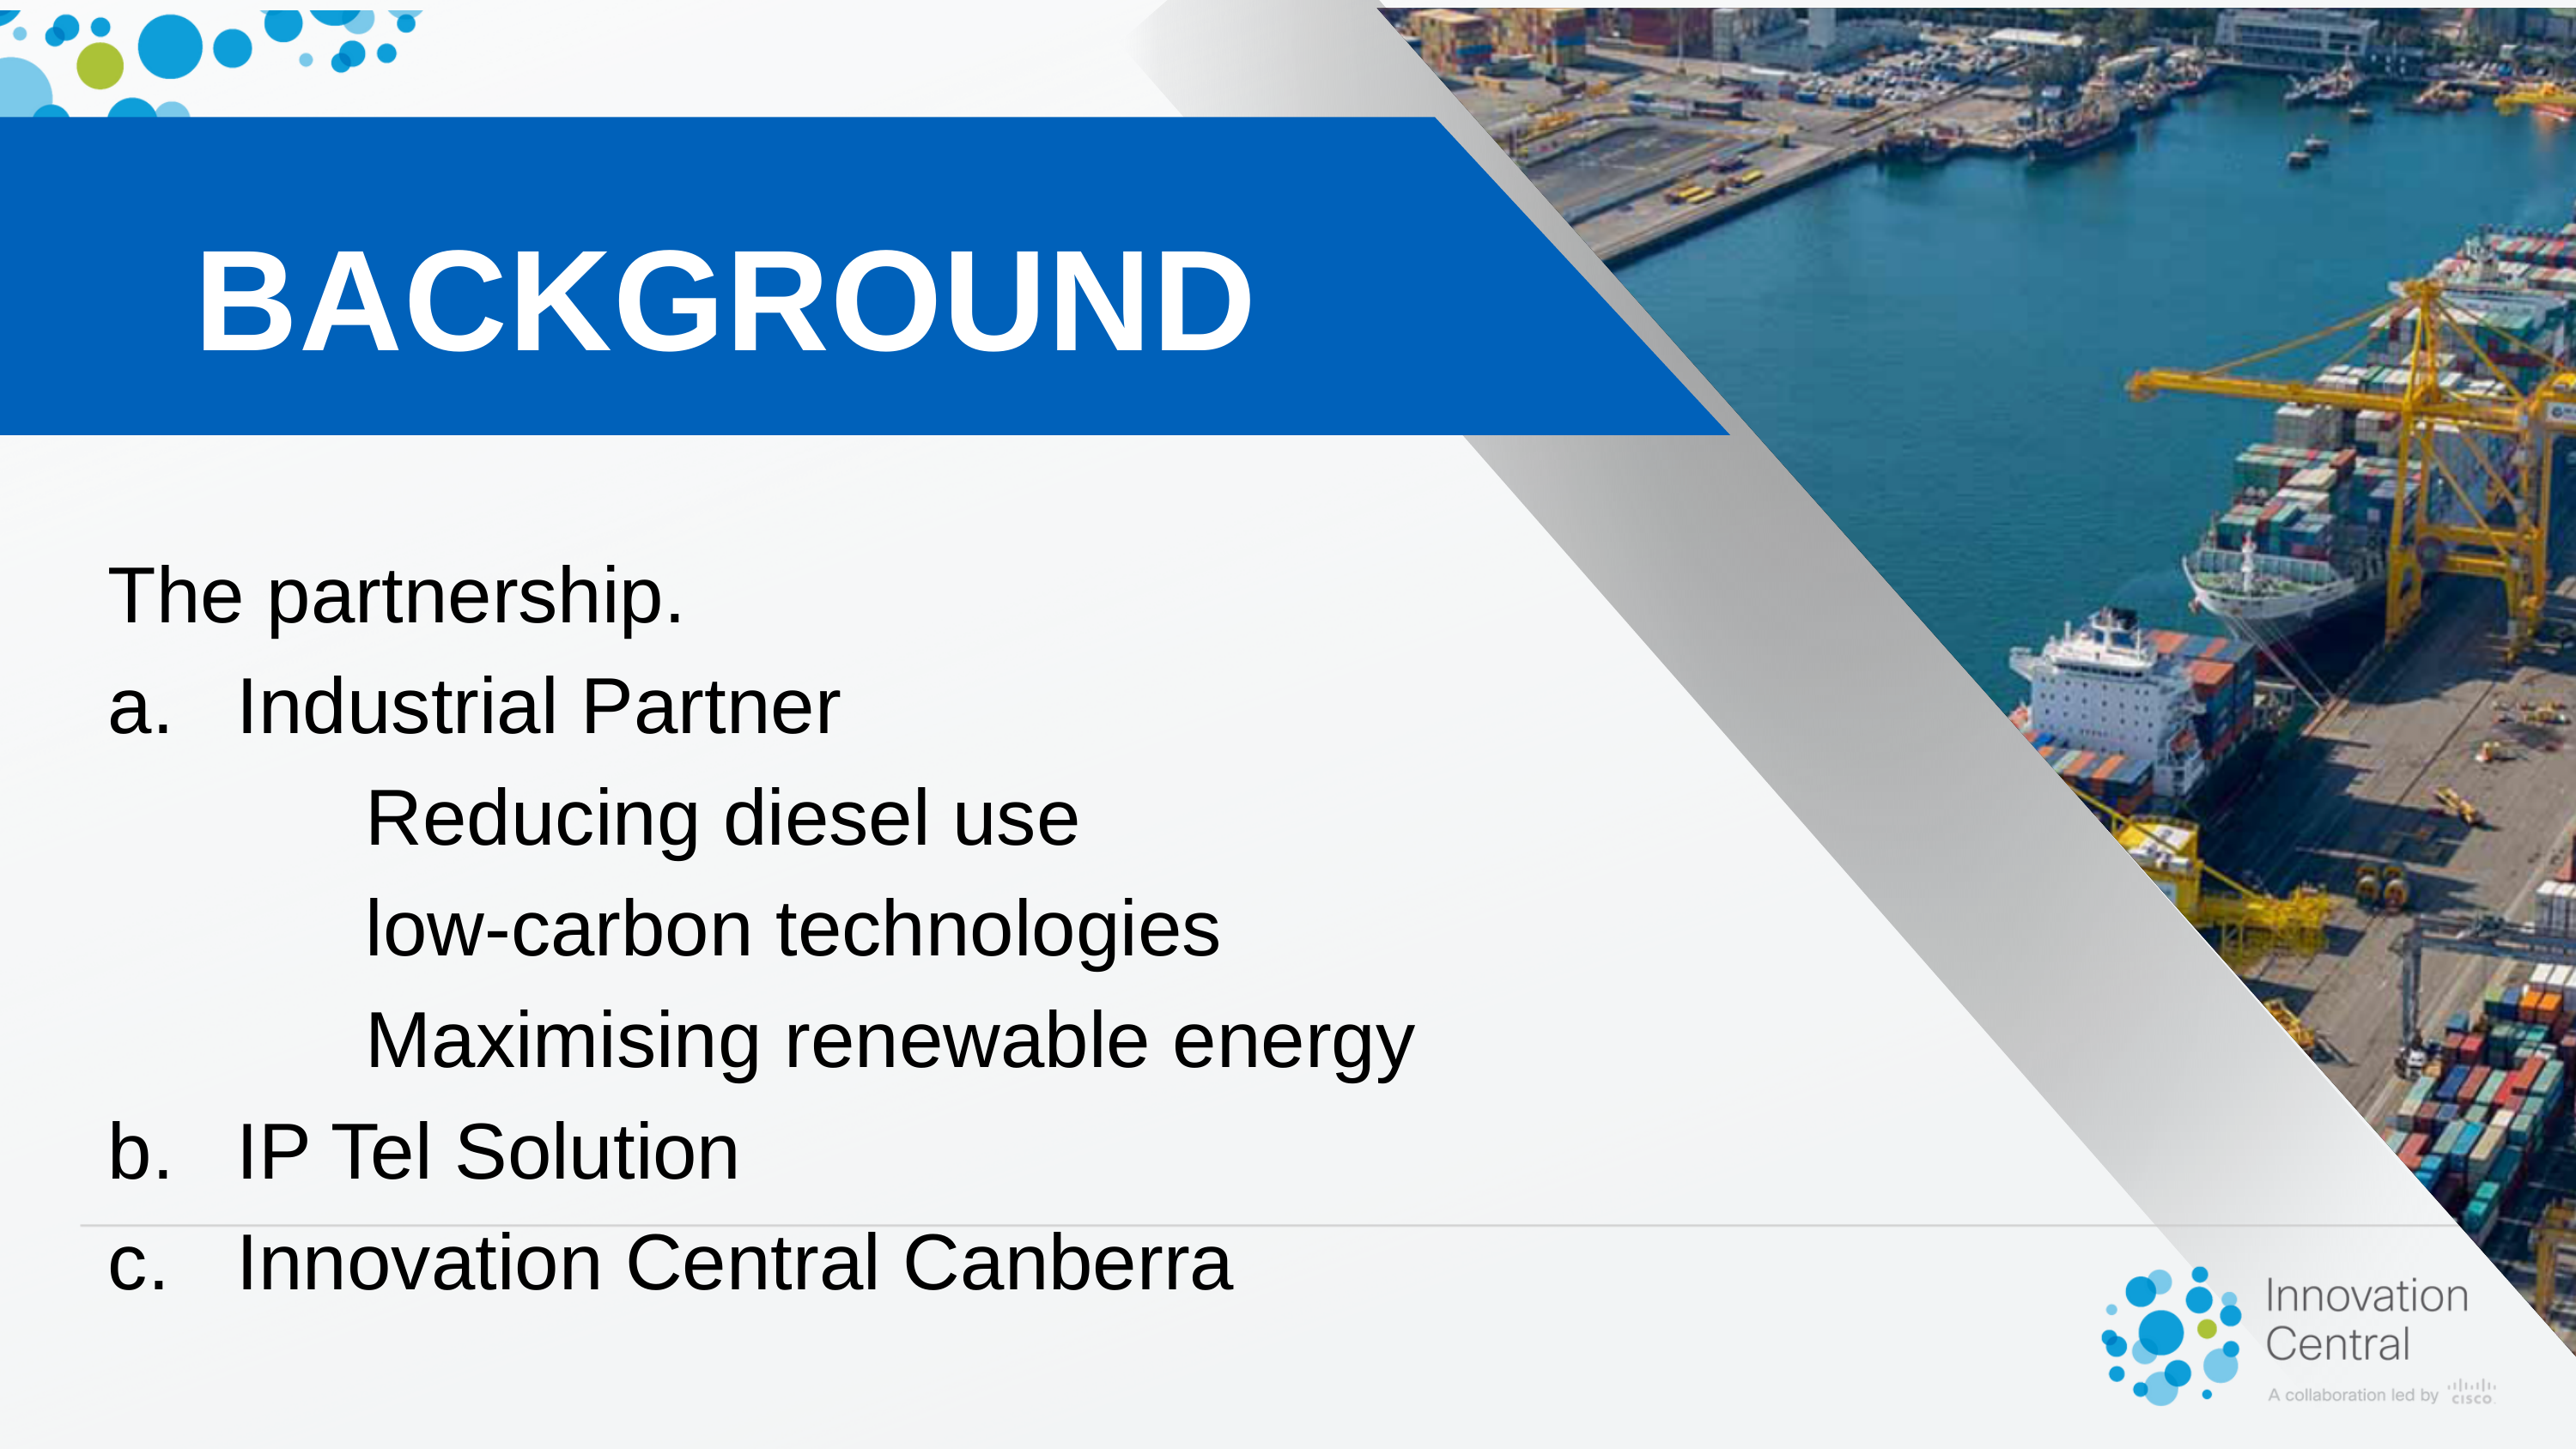

BACKGROUND
The partnership.
Industrial Partner
		Reducing diesel use
		low-carbon technologies
		Maximising renewable energy
IP Tel Solution
Innovation Central Canberra